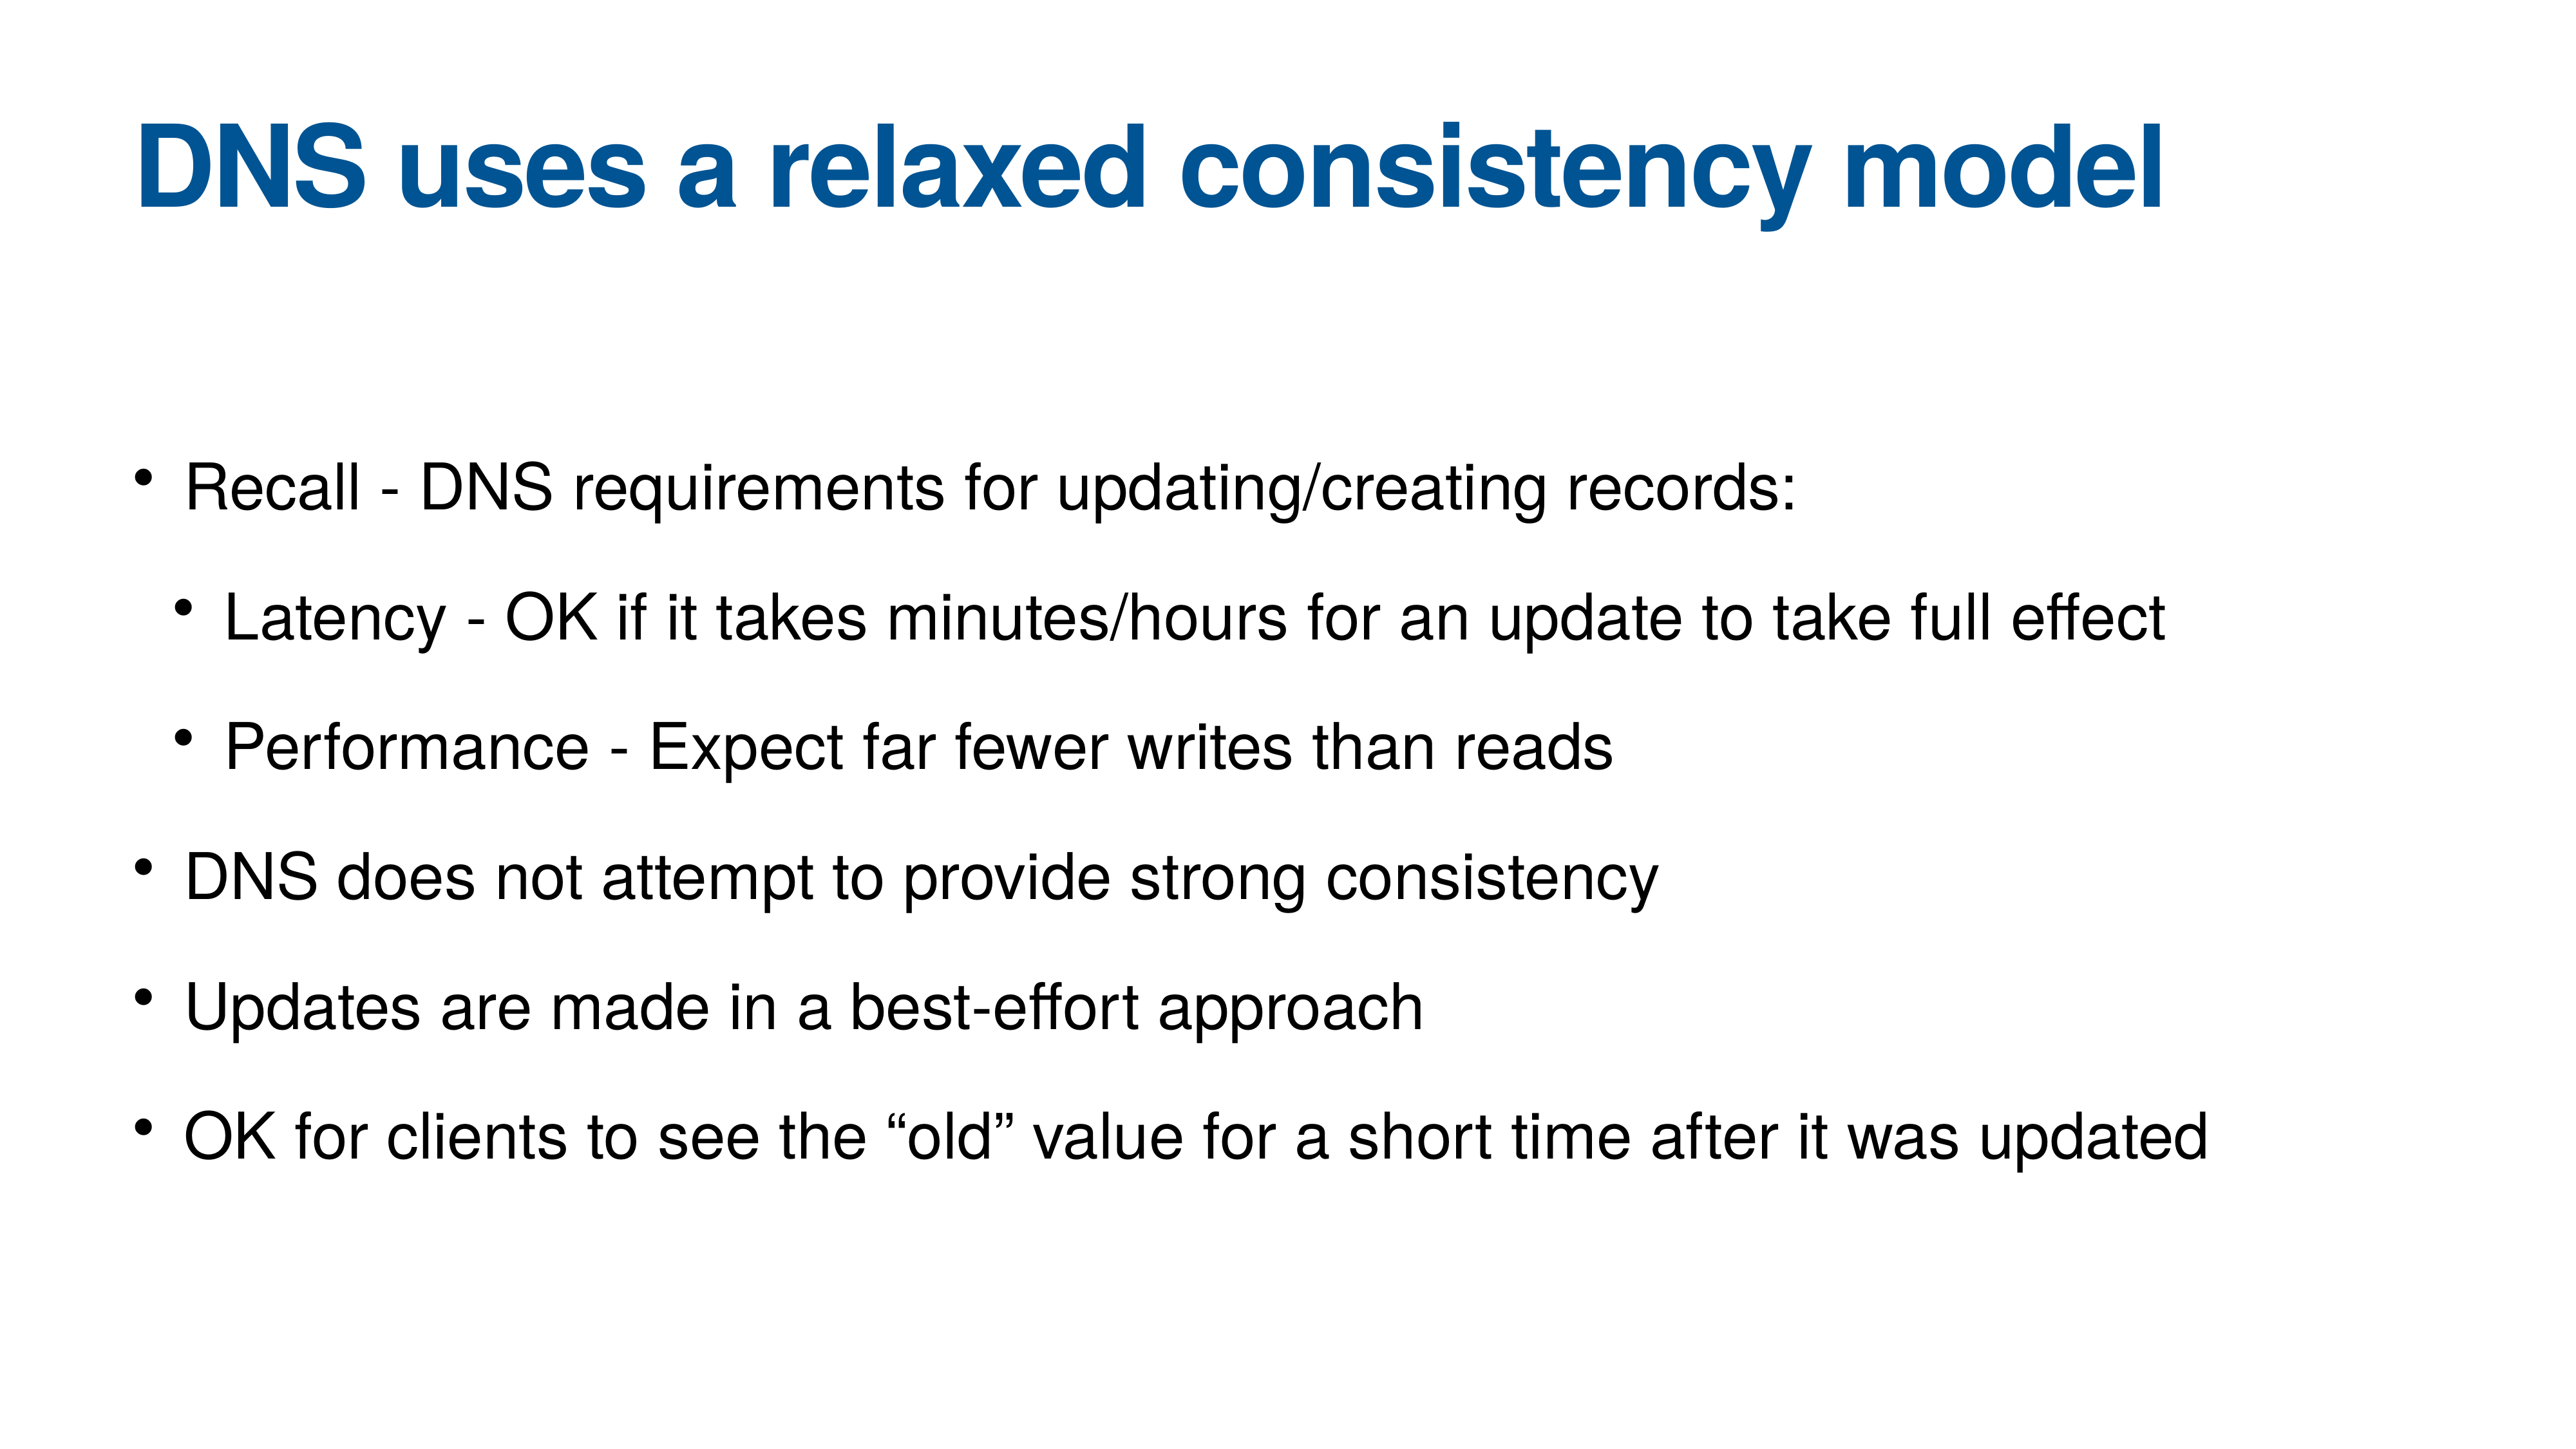

# DNS uses a relaxed consistency model

Recall - DNS requirements for updating/creating records:
Latency - OK if it takes minutes/hours for an update to take full effect
Performance - Expect far fewer writes than reads
DNS does not attempt to provide strong consistency
Updates are made in a best-effort approach
OK for clients to see the “old” value for a short time after it was updated